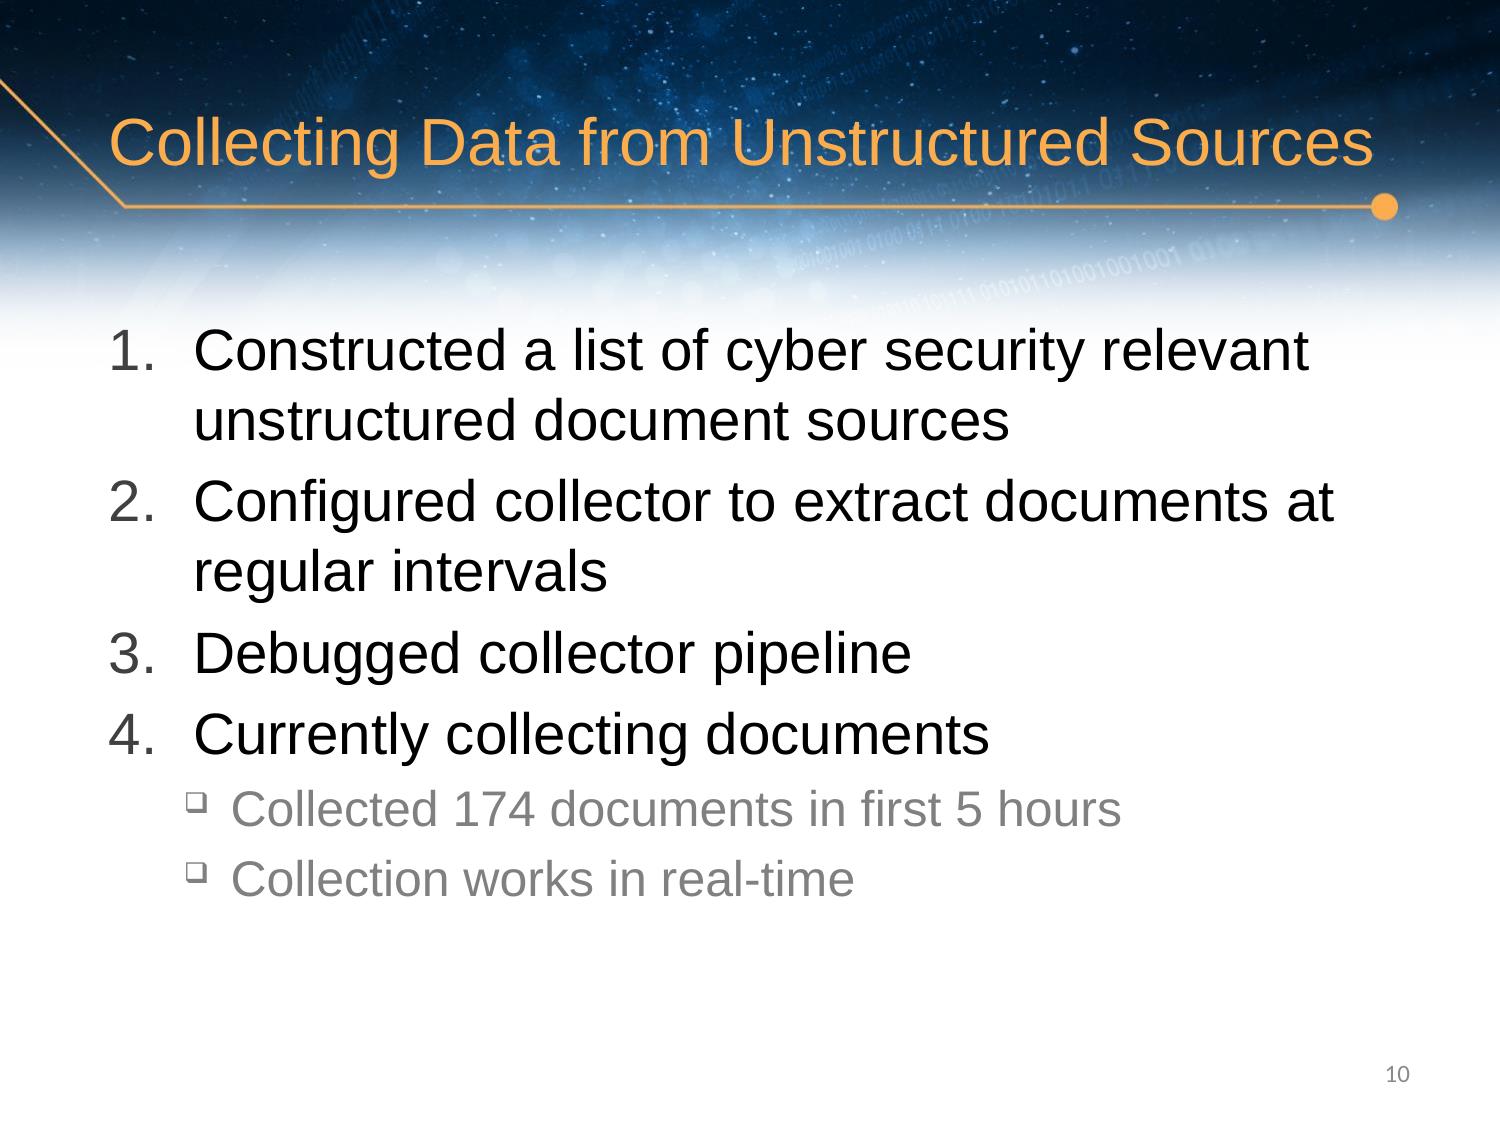

# Collecting Data from Unstructured Sources
Constructed a list of cyber security relevant unstructured document sources
Configured collector to extract documents at regular intervals
Debugged collector pipeline
Currently collecting documents
Collected 174 documents in first 5 hours
Collection works in real-time

10